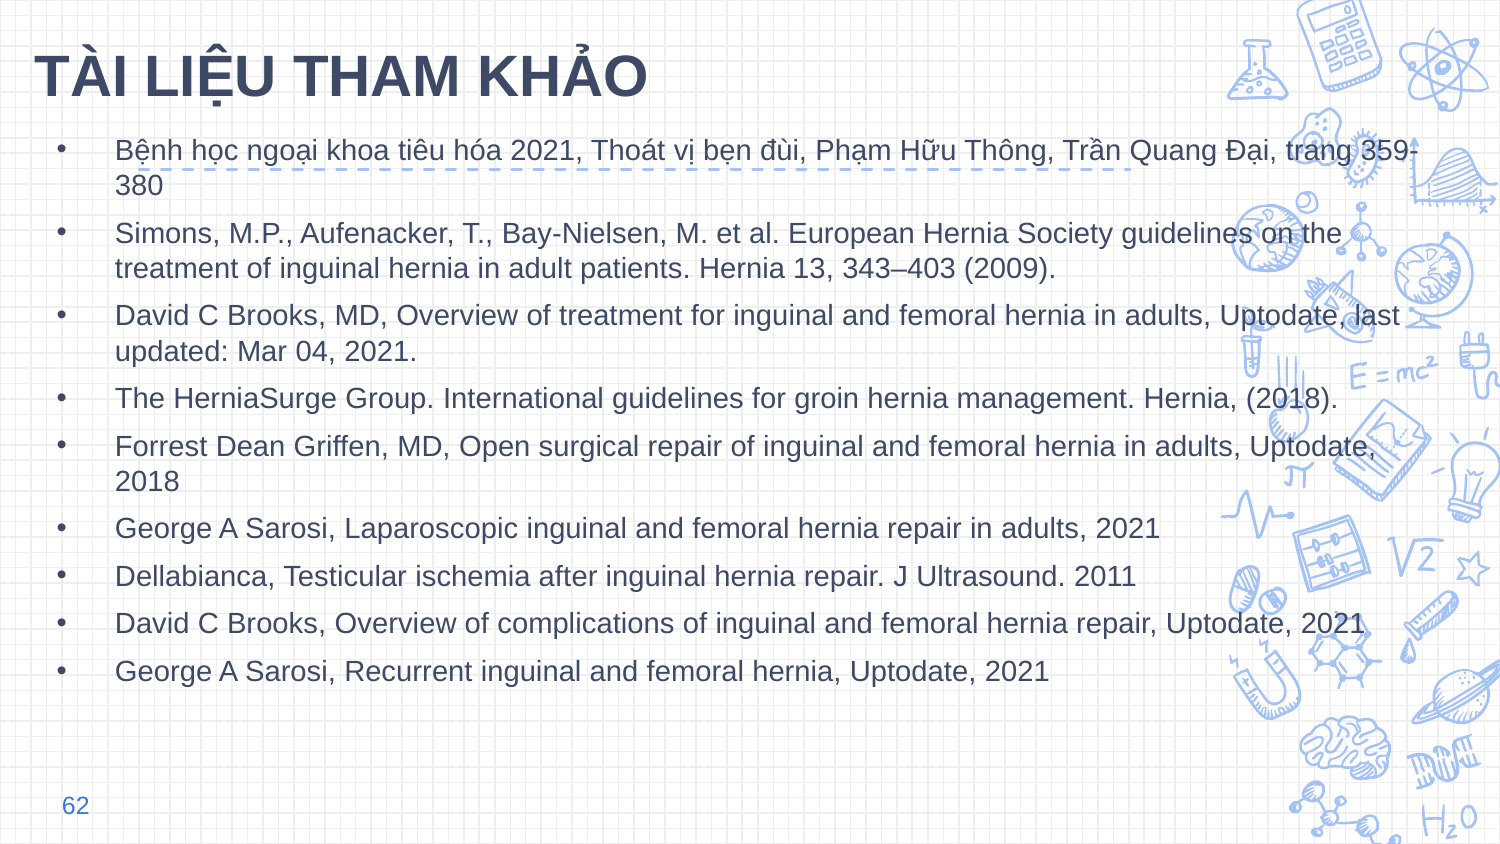

TÀI LIỆU THAM KHẢO
Bệnh học ngoại khoa tiêu hóa 2021, Thoát vị bẹn đùi, Phạm Hữu Thông, Trần Quang Đại, trang 359-380
Simons, M.P., Aufenacker, T., Bay-Nielsen, M. et al. European Hernia Society guidelines on the treatment of inguinal hernia in adult patients. Hernia 13, 343–403 (2009).
David C Brooks, MD, Overview of treatment for inguinal and femoral hernia in adults, Uptodate, last updated: Mar 04, 2021.
The HerniaSurge Group. International guidelines for groin hernia management. Hernia, (2018).
Forrest Dean Griffen, MD, Open surgical repair of inguinal and femoral hernia in adults, Uptodate, 2018
George A Sarosi, Laparoscopic inguinal and femoral hernia repair in adults, 2021
Dellabianca, Testicular ischemia after inguinal hernia repair. J Ultrasound. 2011
David C Brooks, Overview of complications of inguinal and femoral hernia repair, Uptodate, 2021
George A Sarosi, Recurrent inguinal and femoral hernia, Uptodate, 2021

62